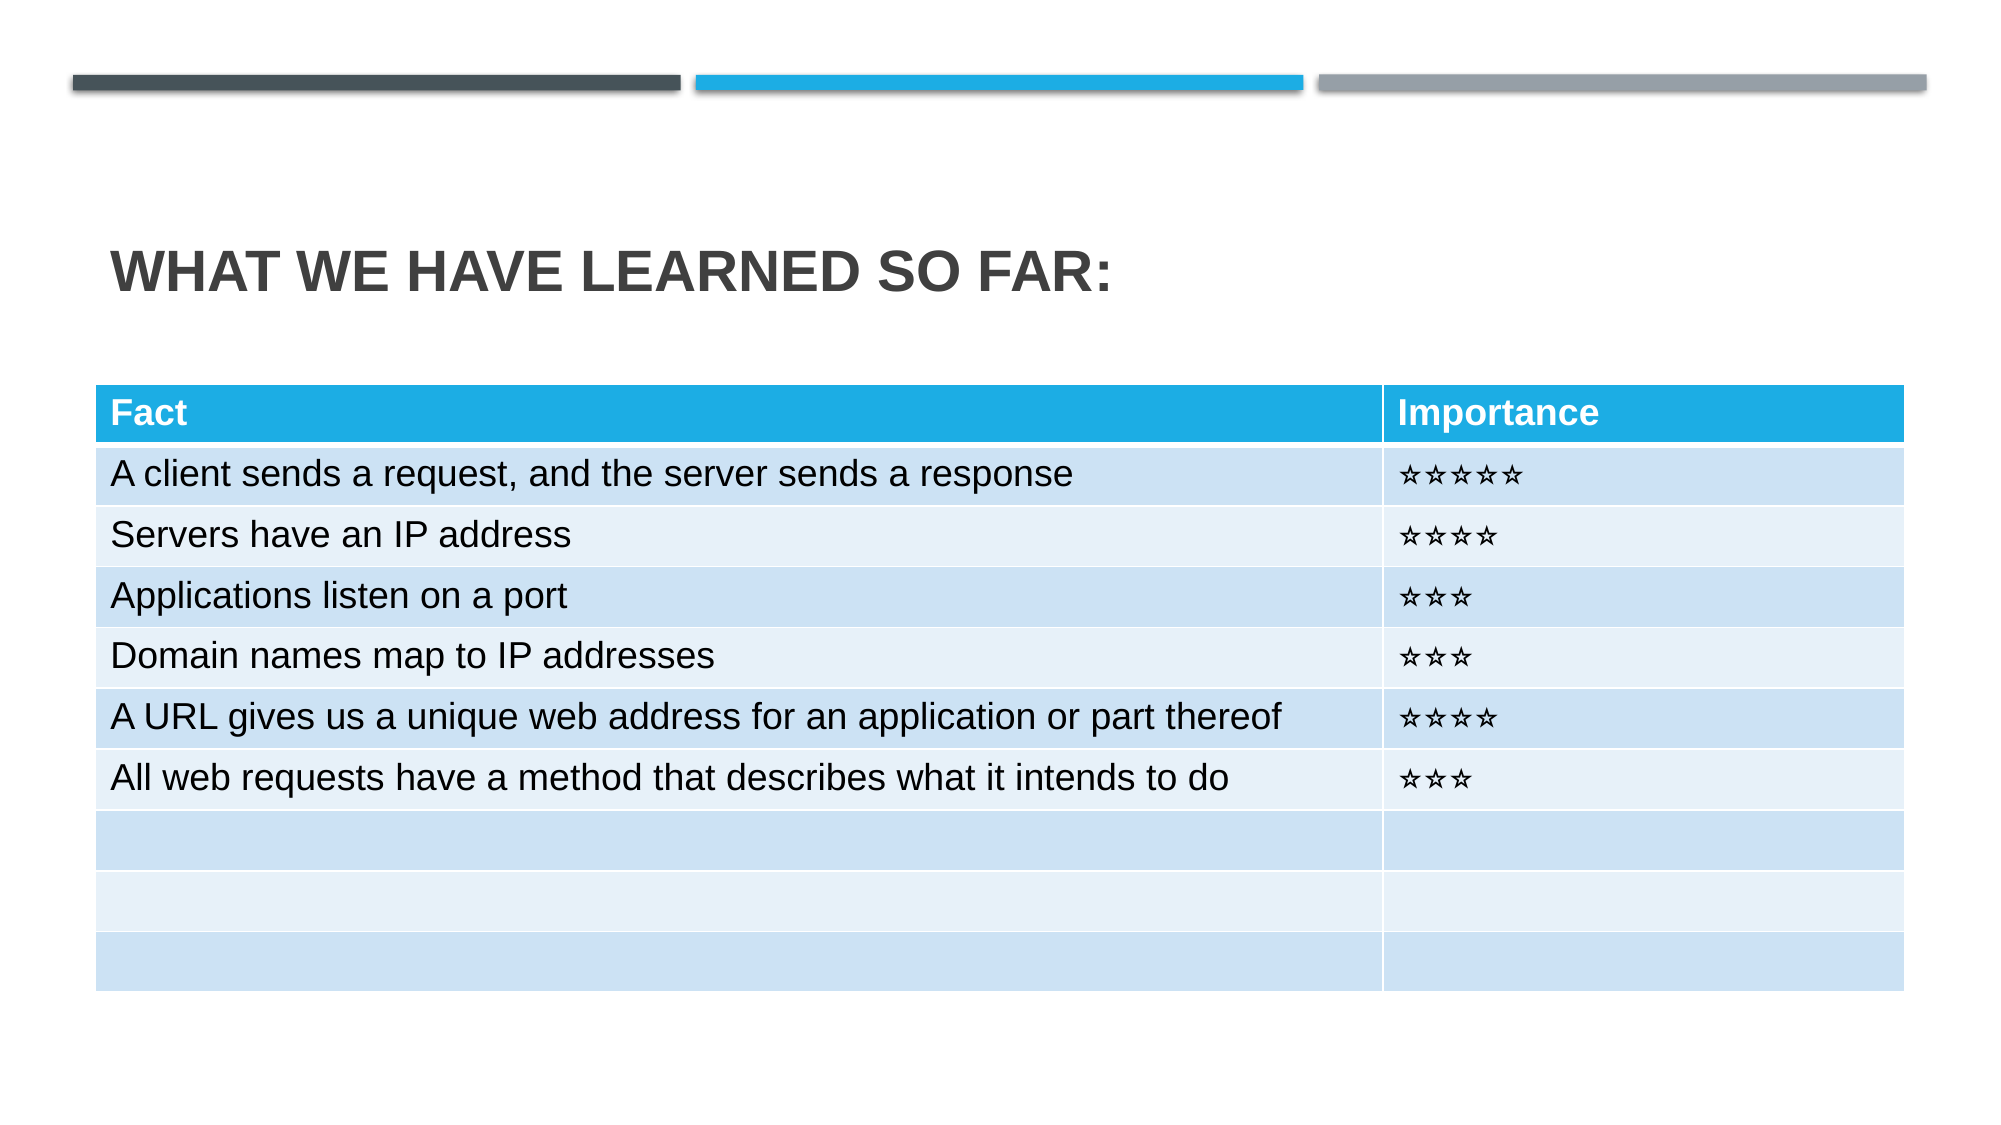

# What we have learned so far:
| Fact | Importance |
| --- | --- |
| A client sends a request, and the server sends a response | ⭐⭐⭐⭐⭐ |
| Servers have an IP address | ⭐⭐⭐⭐ |
| Applications listen on a port | ⭐⭐⭐ |
| Domain names map to IP addresses | ⭐⭐⭐ |
| A URL gives us a unique web address for an application or part thereof | ⭐⭐⭐⭐ |
| All web requests have a method that describes what it intends to do | ⭐⭐⭐ |
|  |  |
|  |  |
|  |  |